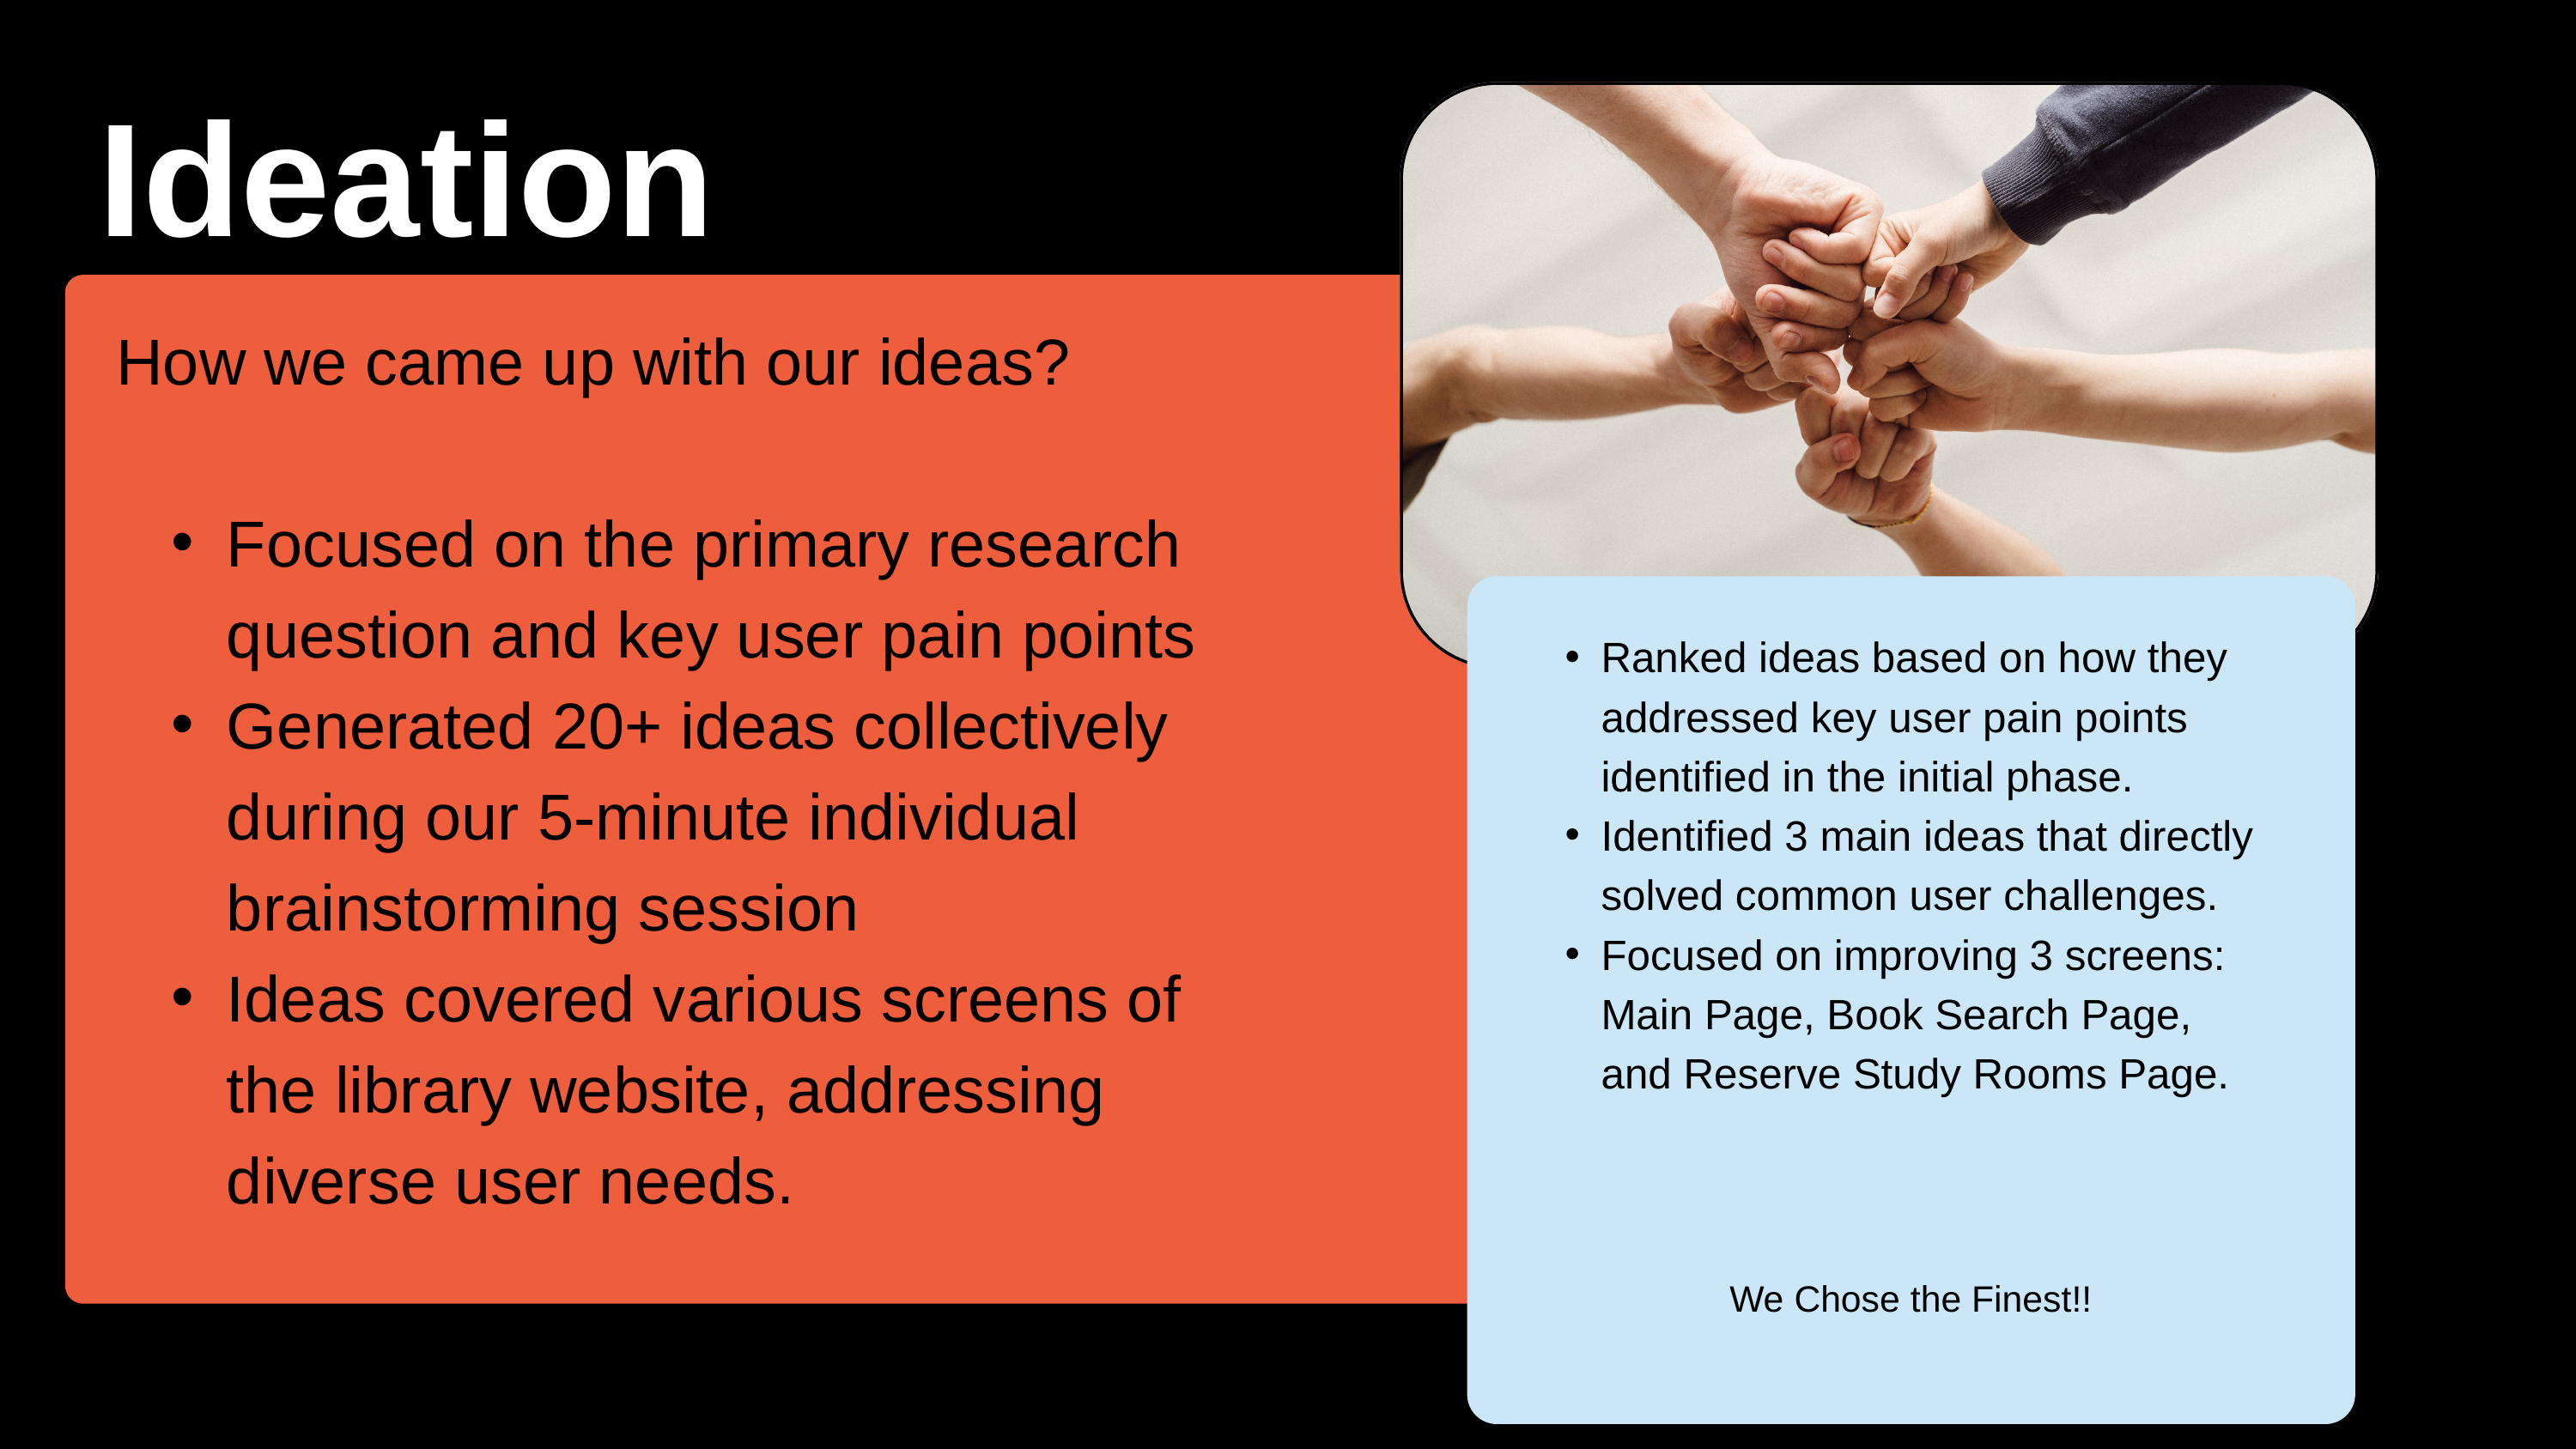

Ideation

How we came up with our ideas?

Focused on the primary research question and key user pain points
Generated 20+ ideas collectively during our 5-minute individual brainstorming session
Ideas covered various screens of the library website, addressing diverse user needs.

Ranked ideas based on how they addressed key user pain points identified in the initial phase.
Identified 3 main ideas that directly solved common user challenges.
Focused on improving 3 screens: Main Page, Book Search Page, and Reserve Study Rooms Page.

We Chose the Finest!!
More Ideas, Better Solutions!!